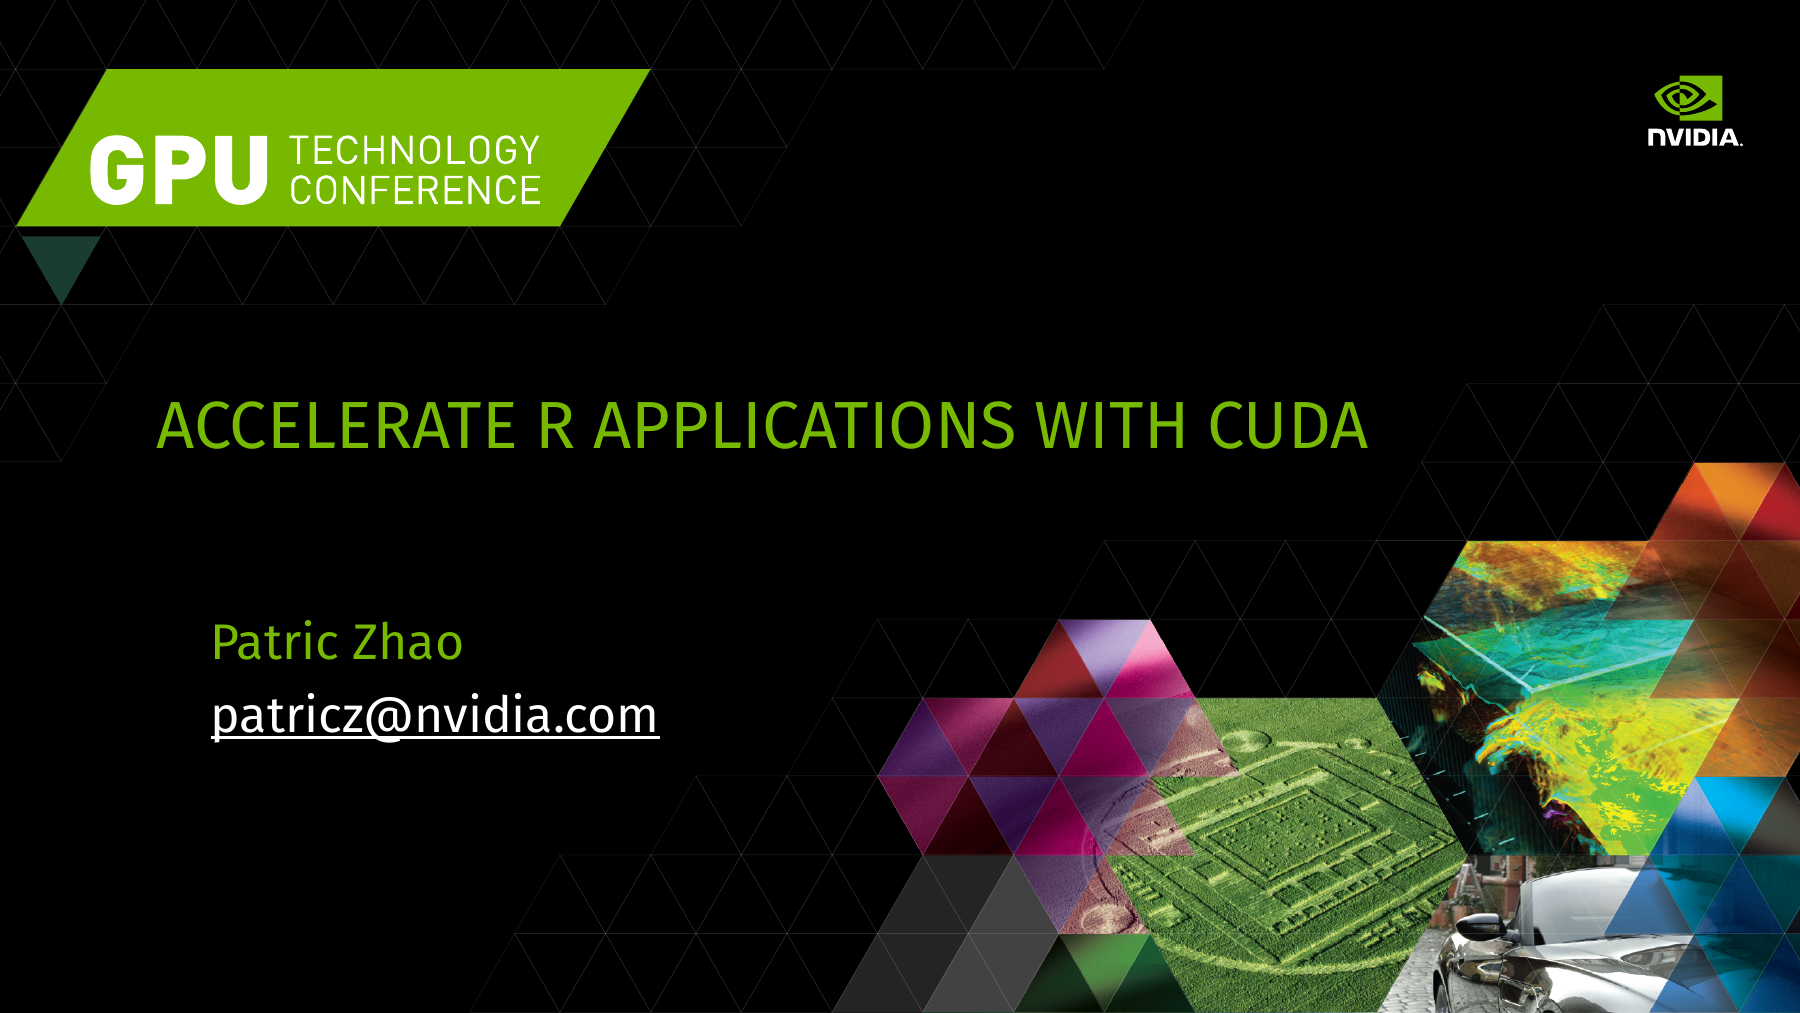

Accelerate r applications with CUDA
Patric Zhao
patricz@nvidia.com